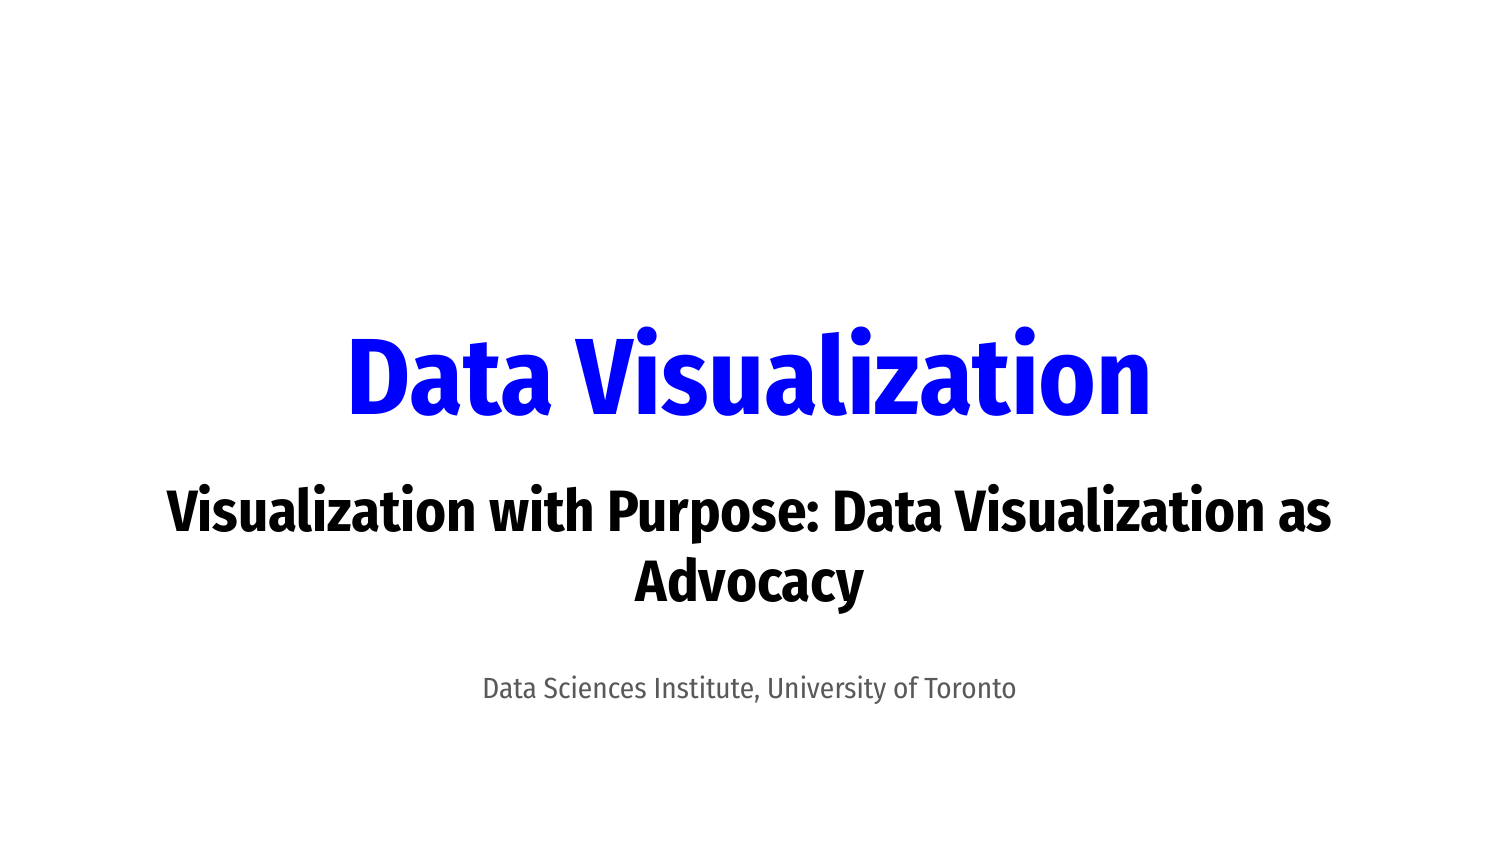

# Data Visualization
Visualization with Purpose: Data Visualization as Advocacy
Data Sciences Institute, University of Toronto